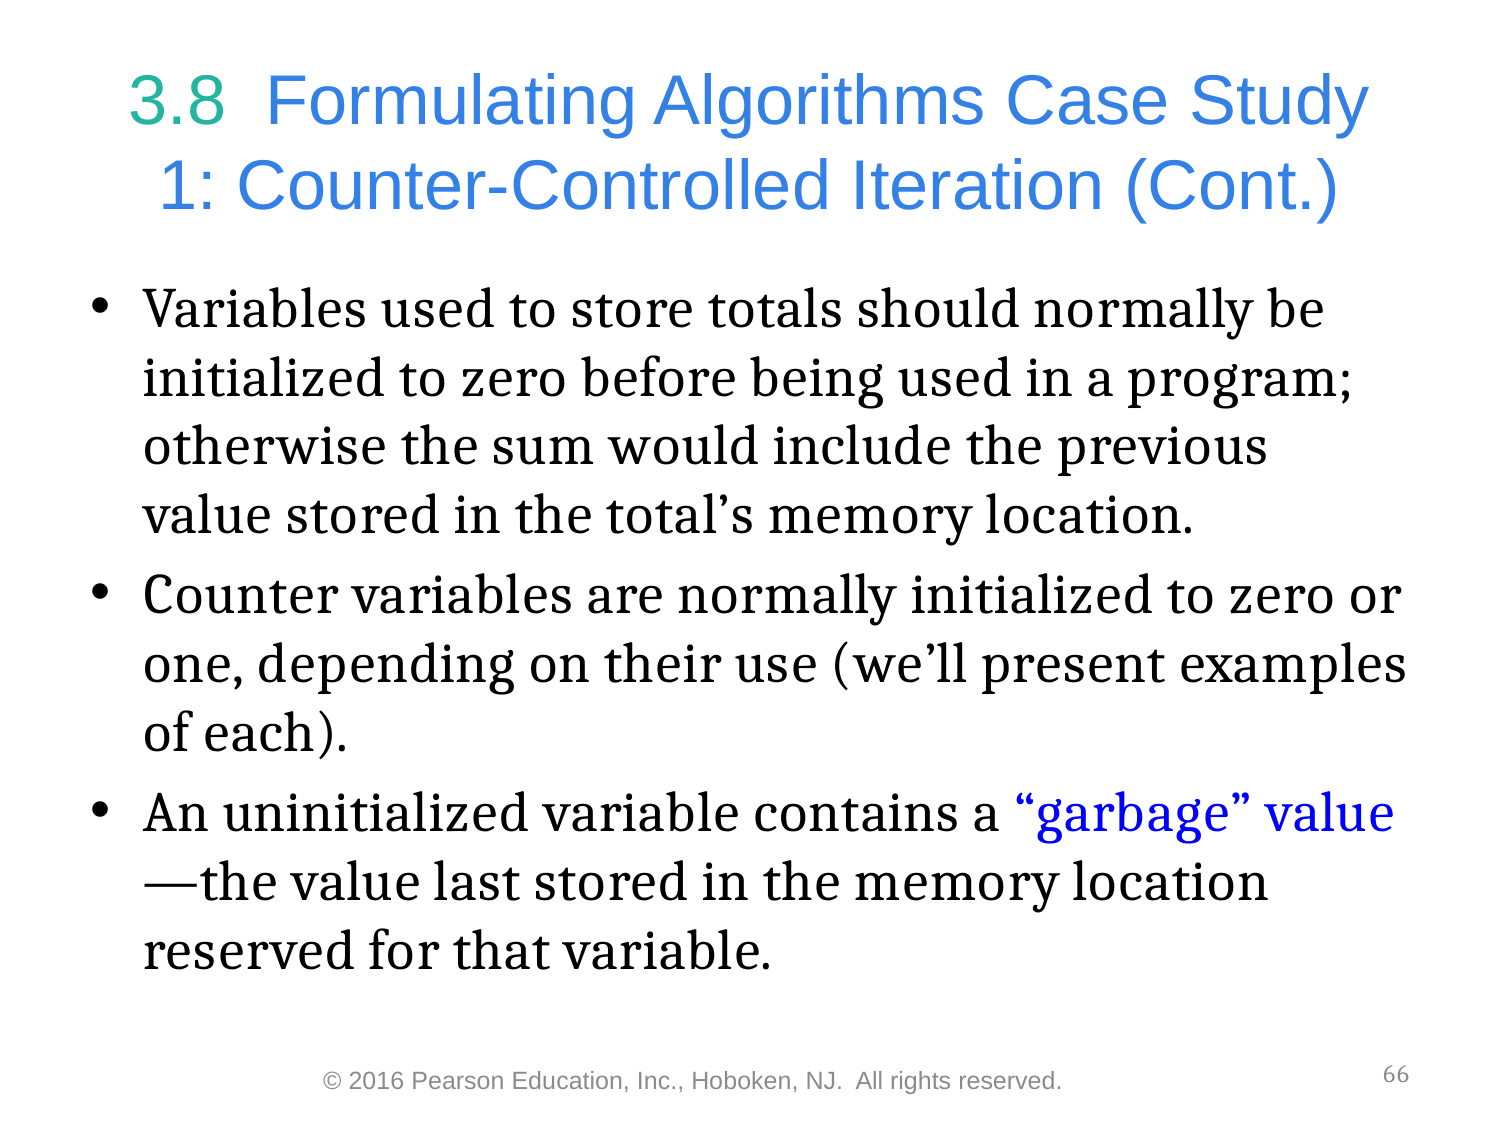

# 3.8  Formulating Algorithms Case Study 1: Counter-Controlled Iteration (Cont.)
Variables used to store totals should normally be initialized to zero before being used in a program; otherwise the sum would include the previous value stored in the total’s memory location.
Counter variables are normally initialized to zero or one, depending on their use (we’ll present examples of each).
An uninitialized variable contains a “garbage” value—the value last stored in the memory location reserved for that variable.
66
© 2016 Pearson Education, Inc., Hoboken, NJ.  All rights reserved.